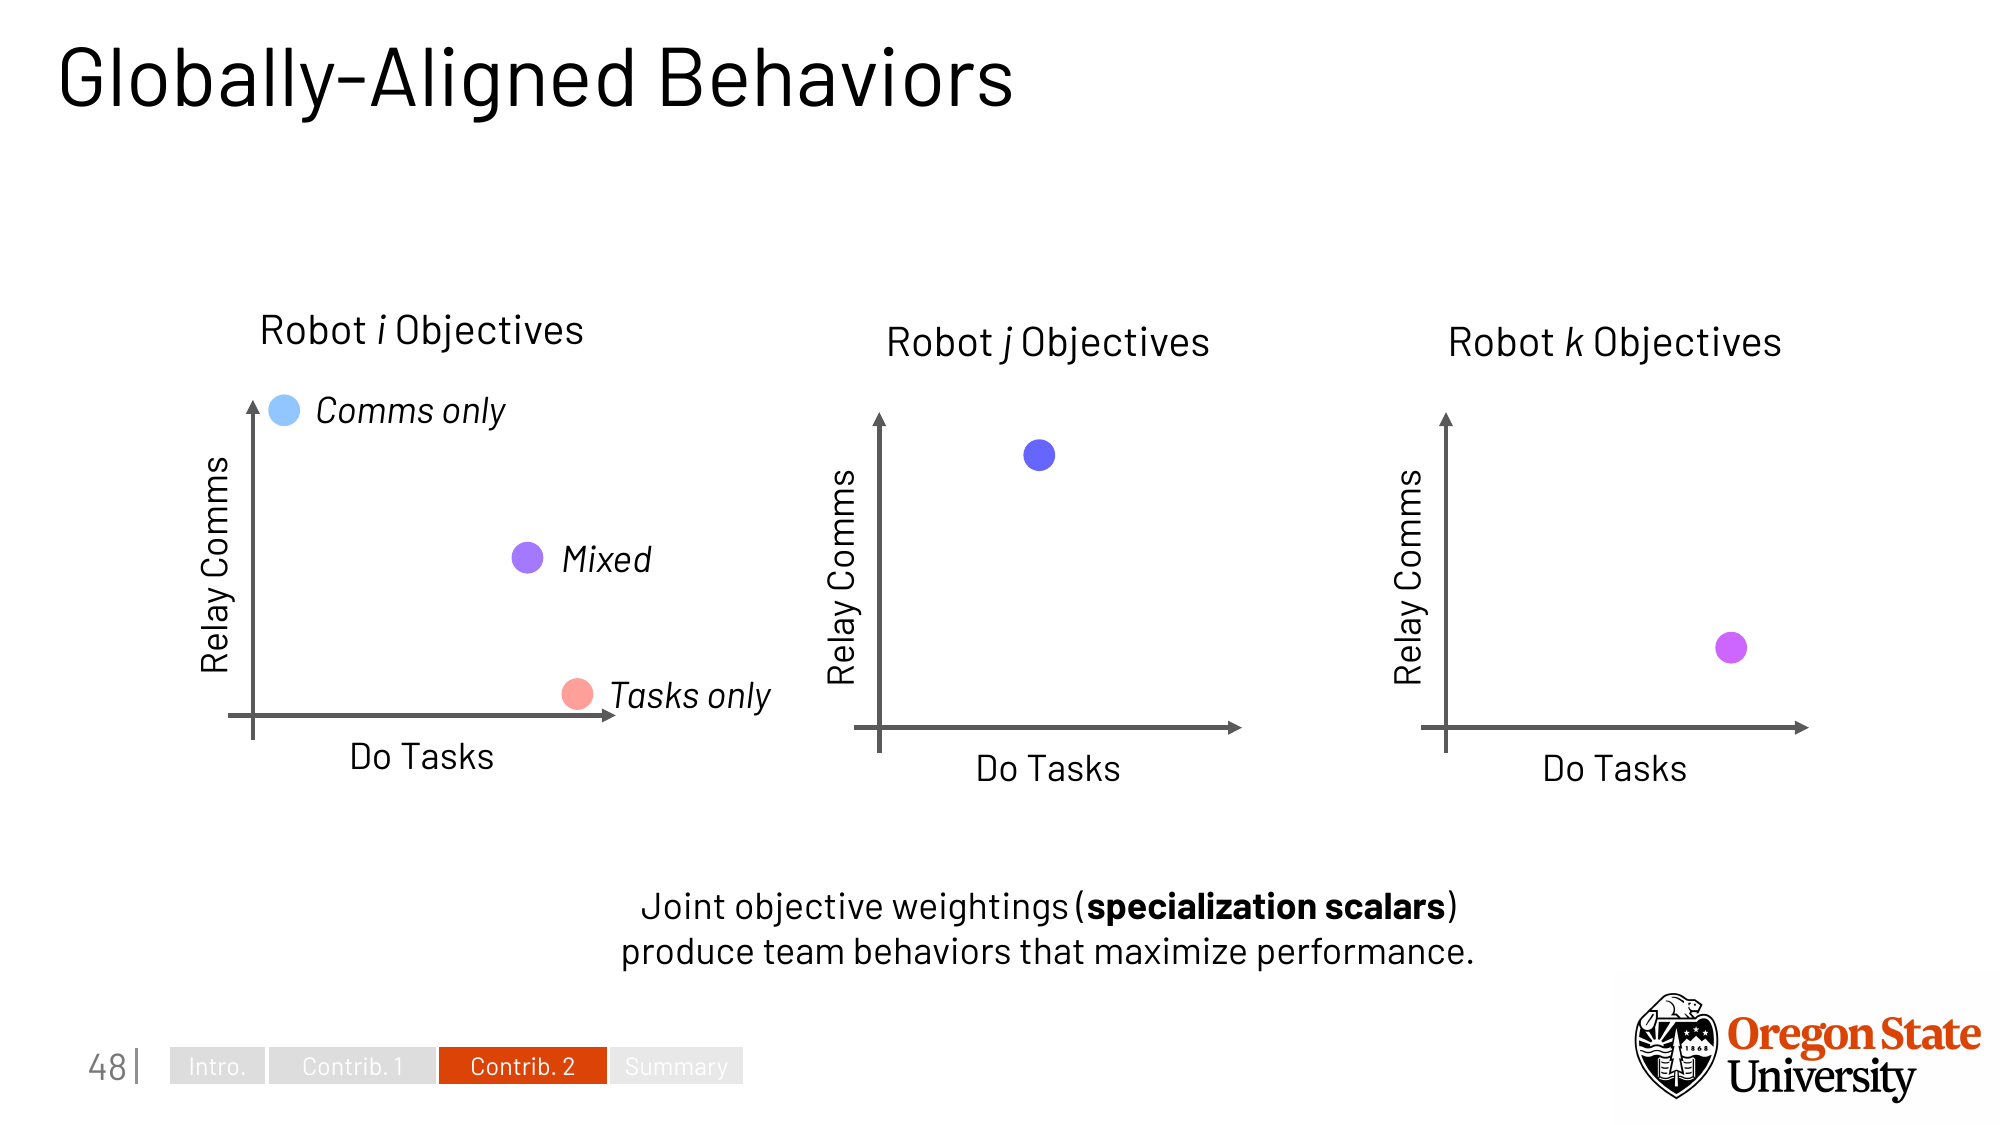

# Globally-Aligned Behaviors
Robot i Objectives
Relay Comms
Do Tasks
Robot j Objectives
Relay Comms
Do Tasks

Robot k Objectives
Relay Comms
Do Tasks

Comms only

Mixed

Tasks only

Joint objective weightings (specialization scalars) produce team behaviors that maximize performance.
48
Intro.
Contrib. 1
Contrib. 2
Summary